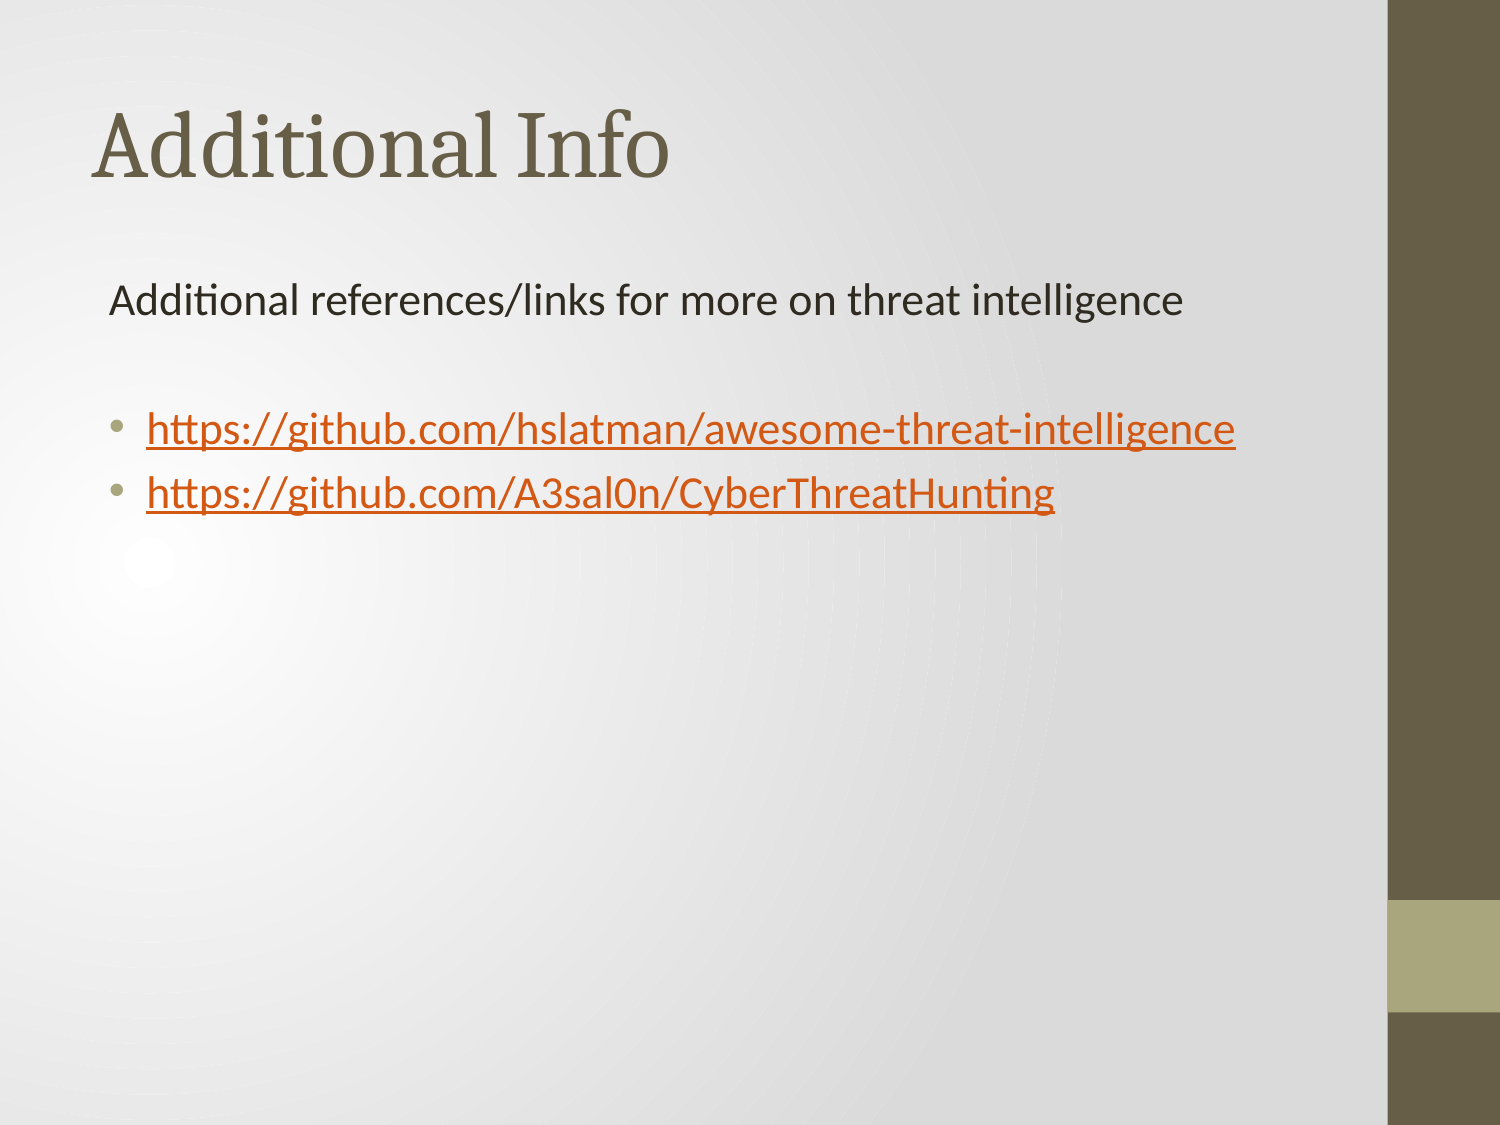

# Additional Info
Additional references/links for more on threat intelligence

https://github.com/hslatman/awesome-threat-intelligence
https://github.com/A3sal0n/CyberThreatHunting